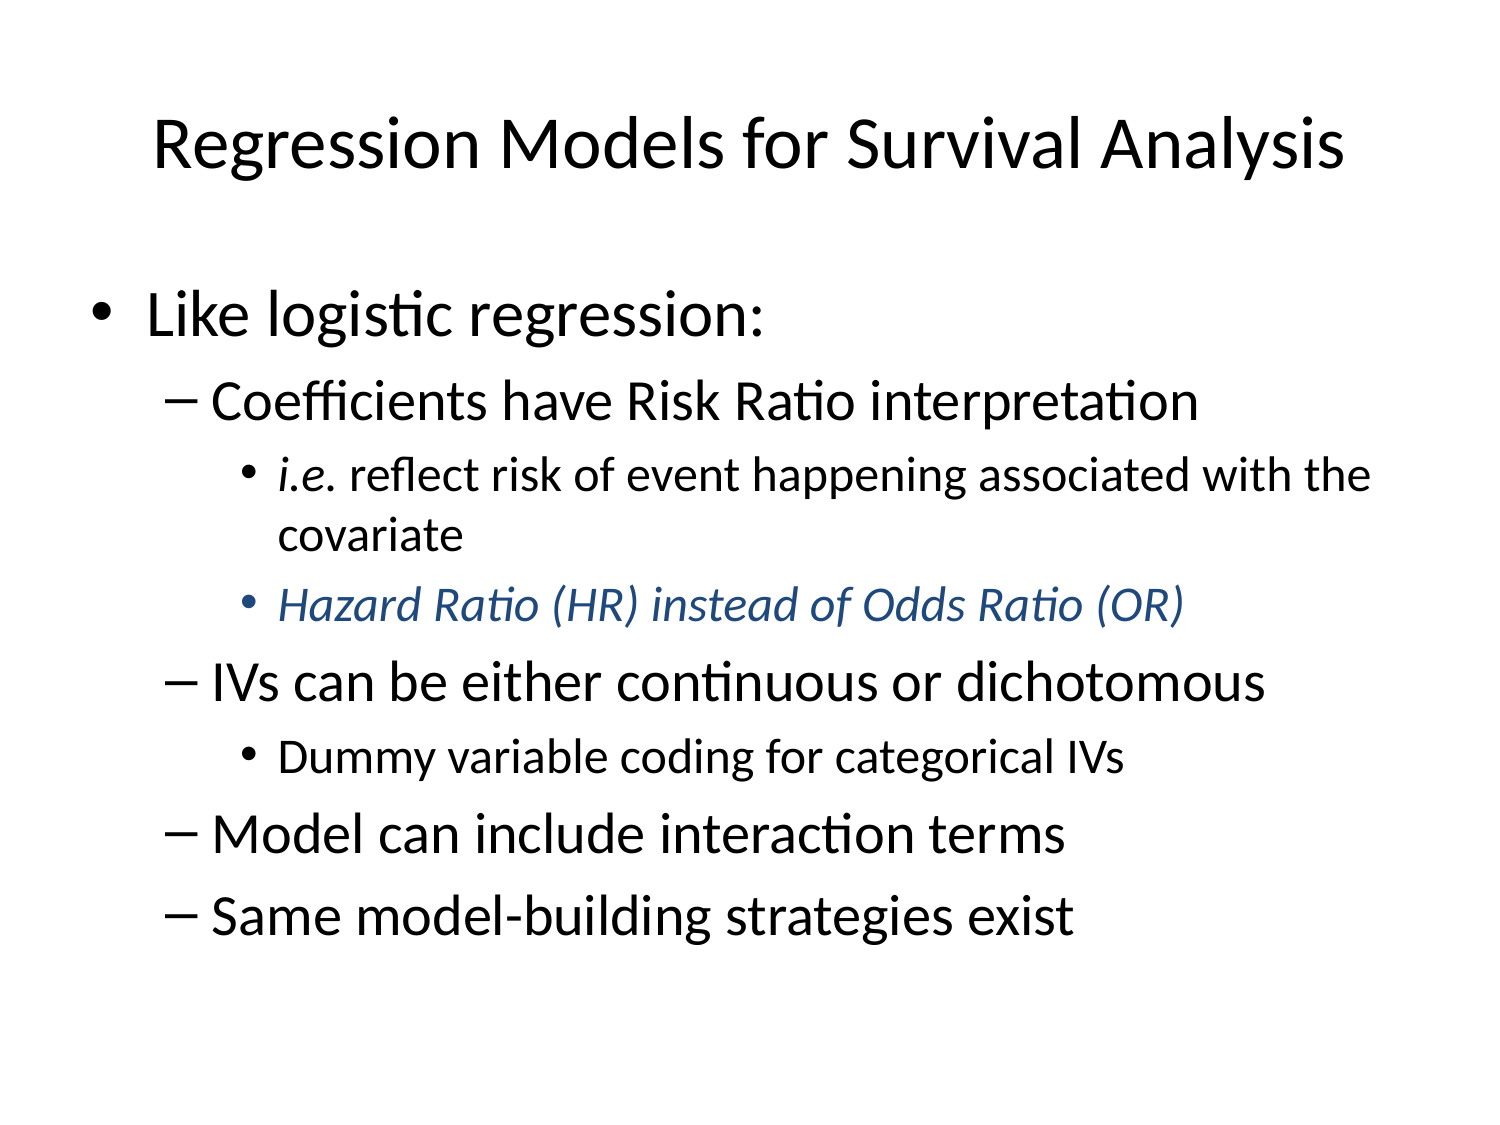

# Regression Models for Survival Analysis
Like logistic regression:
Coefficients have Risk Ratio interpretation
i.e. reflect risk of event happening associated with the covariate
Hazard Ratio (HR) instead of Odds Ratio (OR)
IVs can be either continuous or dichotomous
Dummy variable coding for categorical IVs
Model can include interaction terms
Same model-building strategies exist